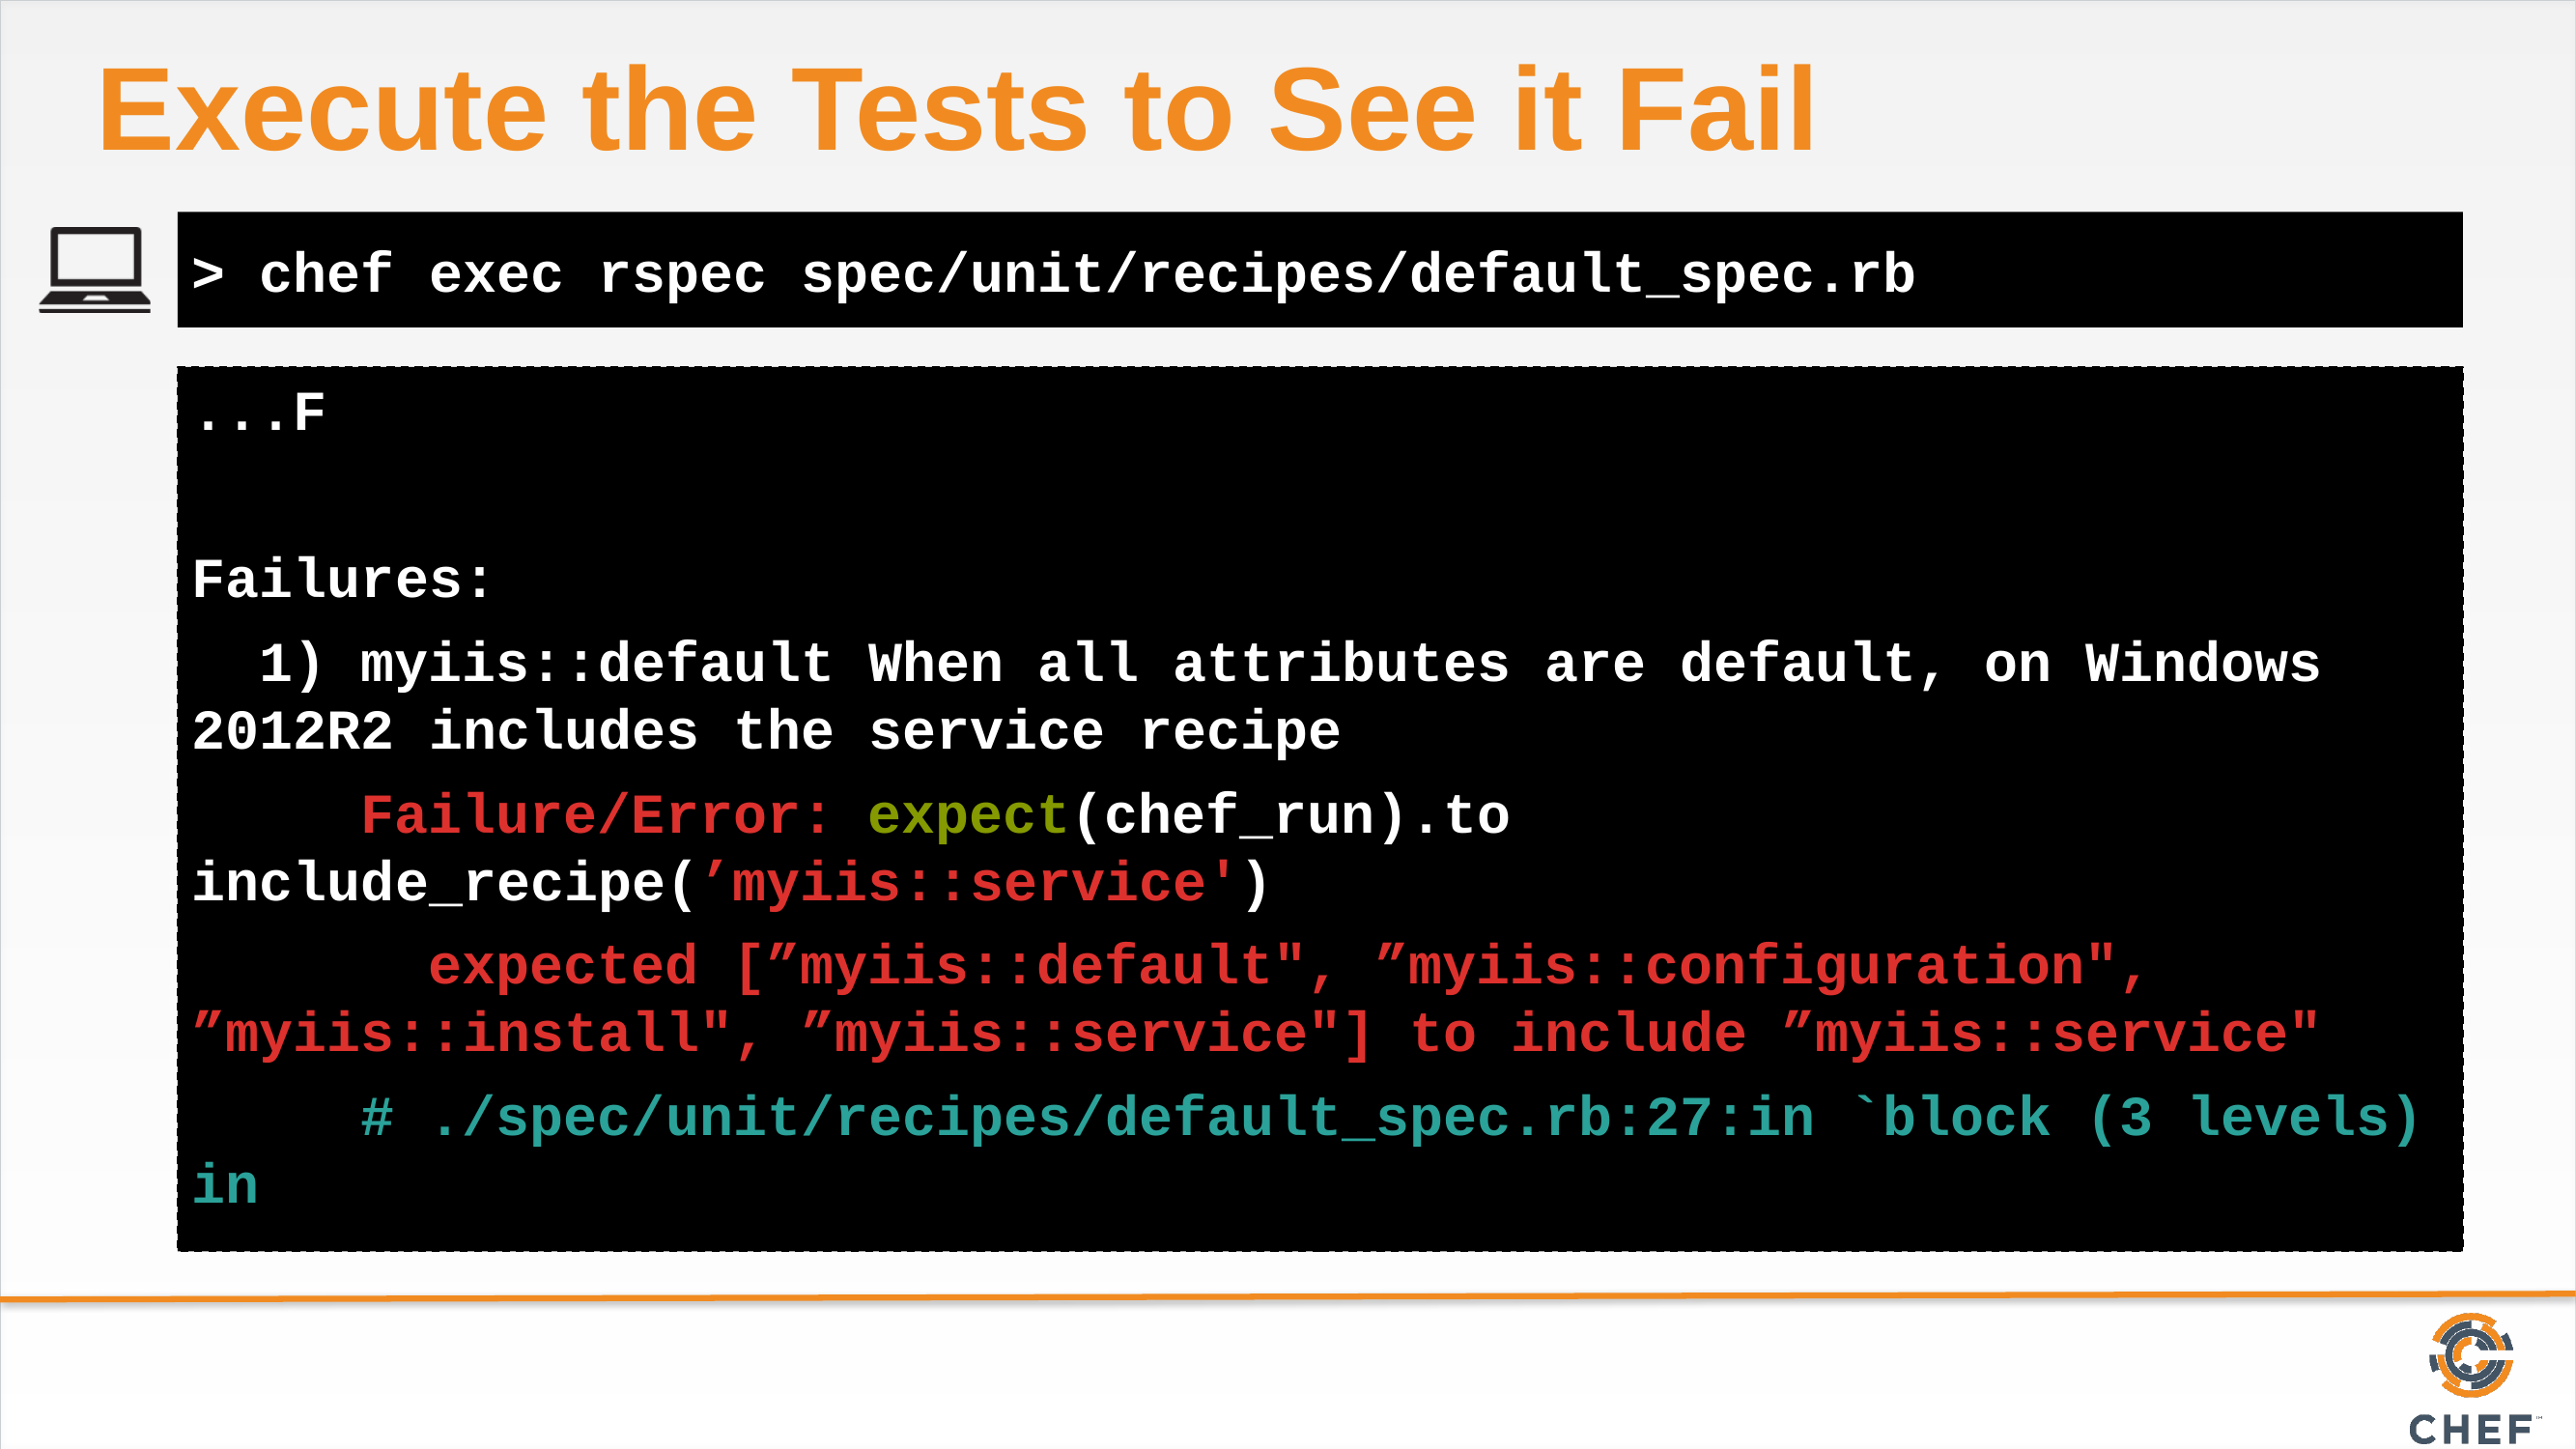

# Execute the Tests to See it Fail
> chef exec rspec spec/unit/recipes/default_spec.rb
...F

Failures:
  1) myiis::default When all attributes are default, on Windows 2012R2 includes the service recipe
     Failure/Error: expect(chef_run).to include_recipe(’myiis::service')
       expected [”myiis::default", ”myiis::configuration", ”myiis::install", ”myiis::service"] to include ”myiis::service"
     # ./spec/unit/recipes/default_spec.rb:27:in `block (3 levels) in